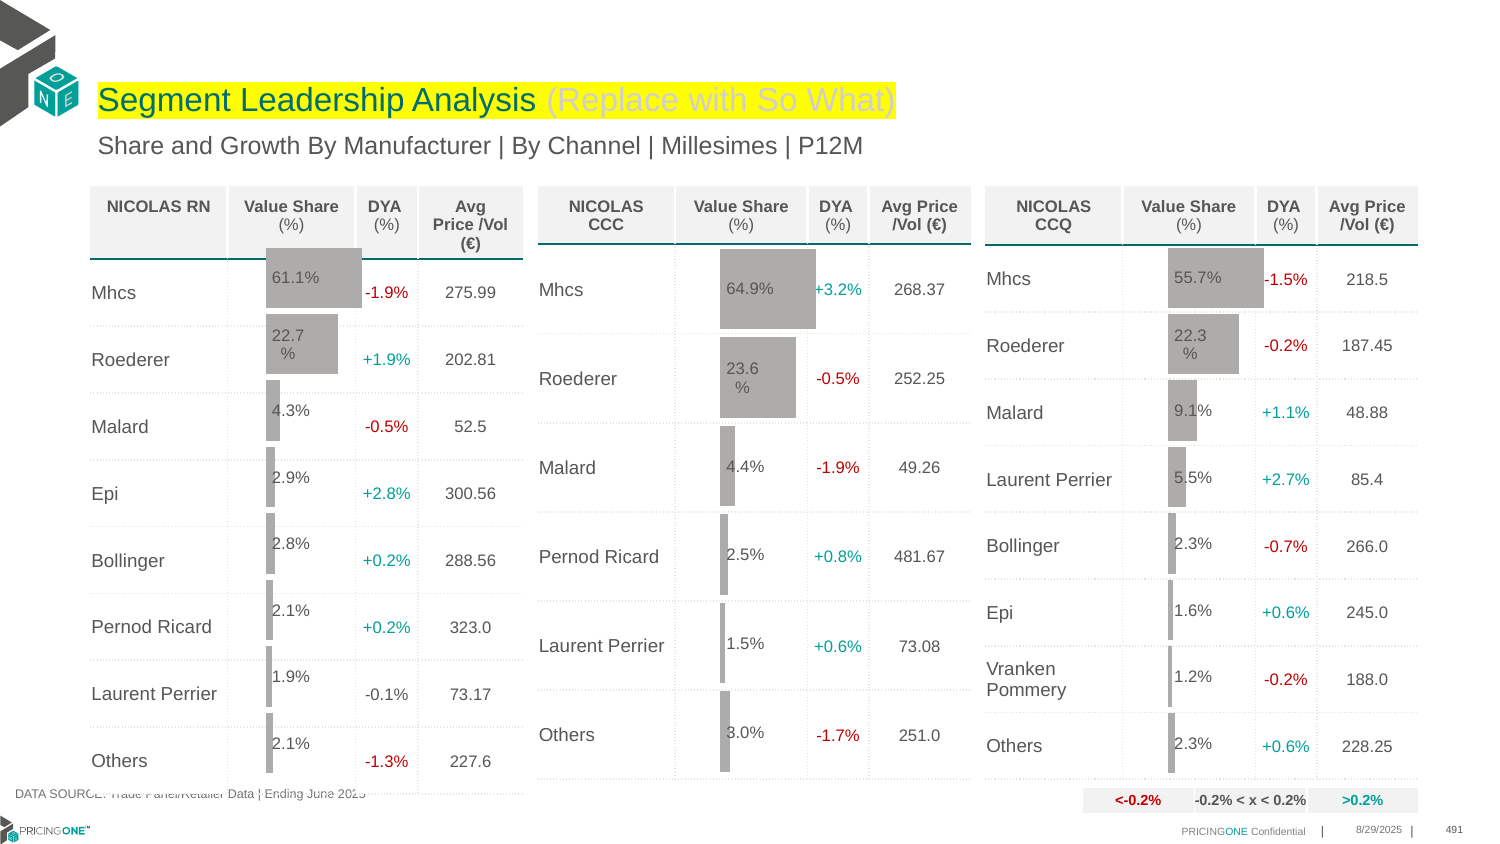

# Segment Leadership Analysis (Replace with So What)
Share and Growth By Manufacturer | By Channel | Millesimes | P12M
| NICOLAS CCC | Value Share (%) | DYA (%) | Avg Price /Vol (€) |
| --- | --- | --- | --- |
| Mhcs |  | +3.2% | 268.37 |
| Roederer |  | -0.5% | 252.25 |
| Malard |  | -1.9% | 49.26 |
| Pernod Ricard |  | +0.8% | 481.67 |
| Laurent Perrier |  | +0.6% | 73.08 |
| Others |  | -1.7% | 251.0 |
| NICOLAS RN | Value Share (%) | DYA (%) | Avg Price /Vol (€) |
| --- | --- | --- | --- |
| Mhcs |  | -1.9% | 275.99 |
| Roederer |  | +1.9% | 202.81 |
| Malard |  | -0.5% | 52.5 |
| Epi |  | +2.8% | 300.56 |
| Bollinger |  | +0.2% | 288.56 |
| Pernod Ricard |  | +0.2% | 323.0 |
| Laurent Perrier |  | -0.1% | 73.17 |
| Others |  | -1.3% | 227.6 |
| NICOLAS CCQ | Value Share (%) | DYA (%) | Avg Price /Vol (€) |
| --- | --- | --- | --- |
| Mhcs |  | -1.5% | 218.5 |
| Roederer |  | -0.2% | 187.45 |
| Malard |  | +1.1% | 48.88 |
| Laurent Perrier |  | +2.7% | 85.4 |
| Bollinger |  | -0.7% | 266.0 |
| Epi |  | +0.6% | 245.0 |
| Vranken Pommery |  | -0.2% | 188.0 |
| Others |  | +0.6% | 228.25 |

### Chart

| Category | Millesimes | NICOLAS RN |
|---|---|
|  | 0.6112763832189698 |

### Chart

| Category | Millesimes | NICOLAS CCC |
|---|---|
|  | 0.6494265605562277 |

### Chart

| Category | Millesimes | NICOLAS CCQ |
|---|---|
|  | 0.557313619955472 |
DATA SOURCE: Trade Panel/Retailer Data | Ending June 2025
| <-0.2% | -0.2% < x < 0.2% | >0.2% |
| --- | --- | --- |

8/29/2025
491